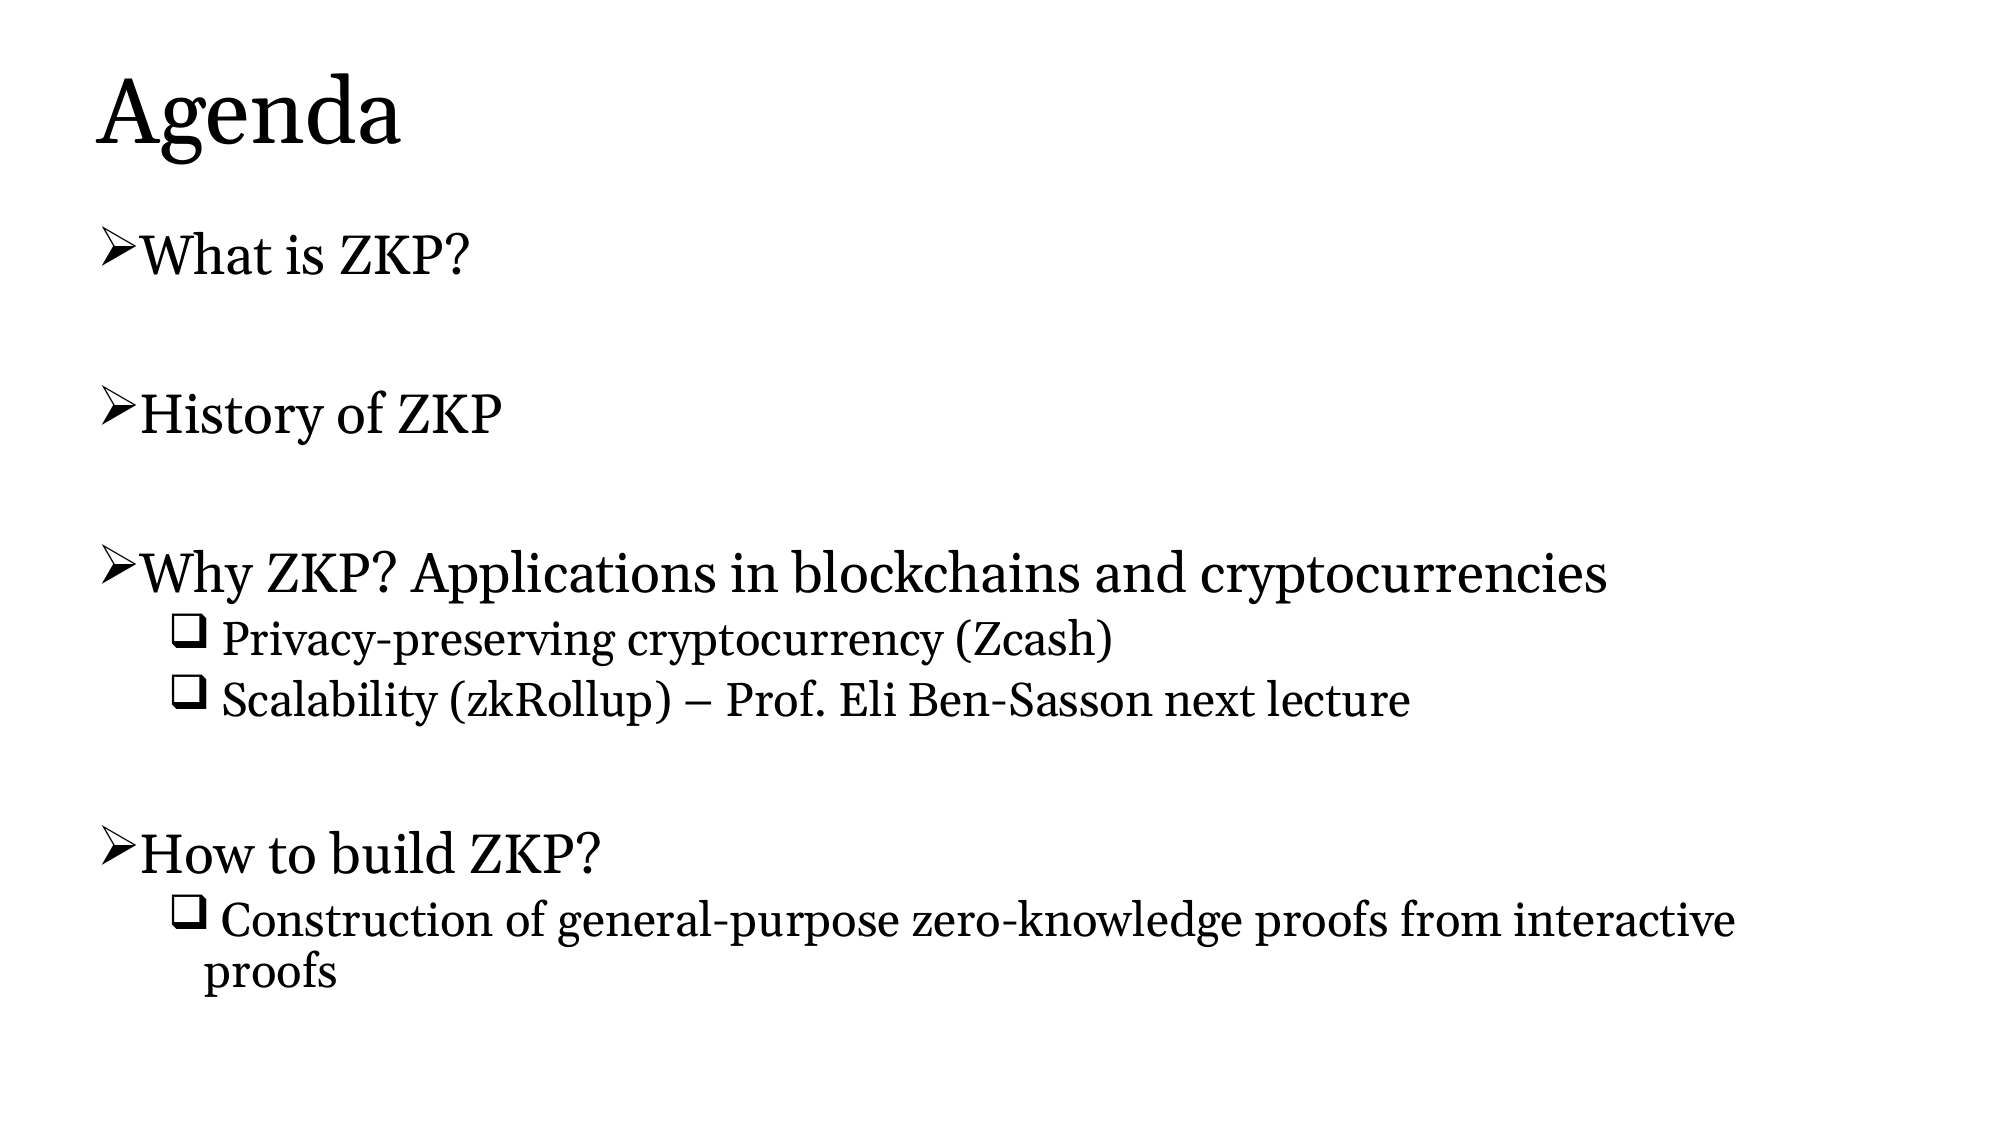

# Agenda
What is ZKP?

History of ZKP

Why ZKP? Applications in blockchains and cryptocurrencies
 Privacy-preserving cryptocurrency (Zcash)
 Scalability (zkRollup) – Prof. Eli Ben-Sasson next lecture

How to build ZKP?
 Construction of general-purpose zero-knowledge proofs from interactive proofs